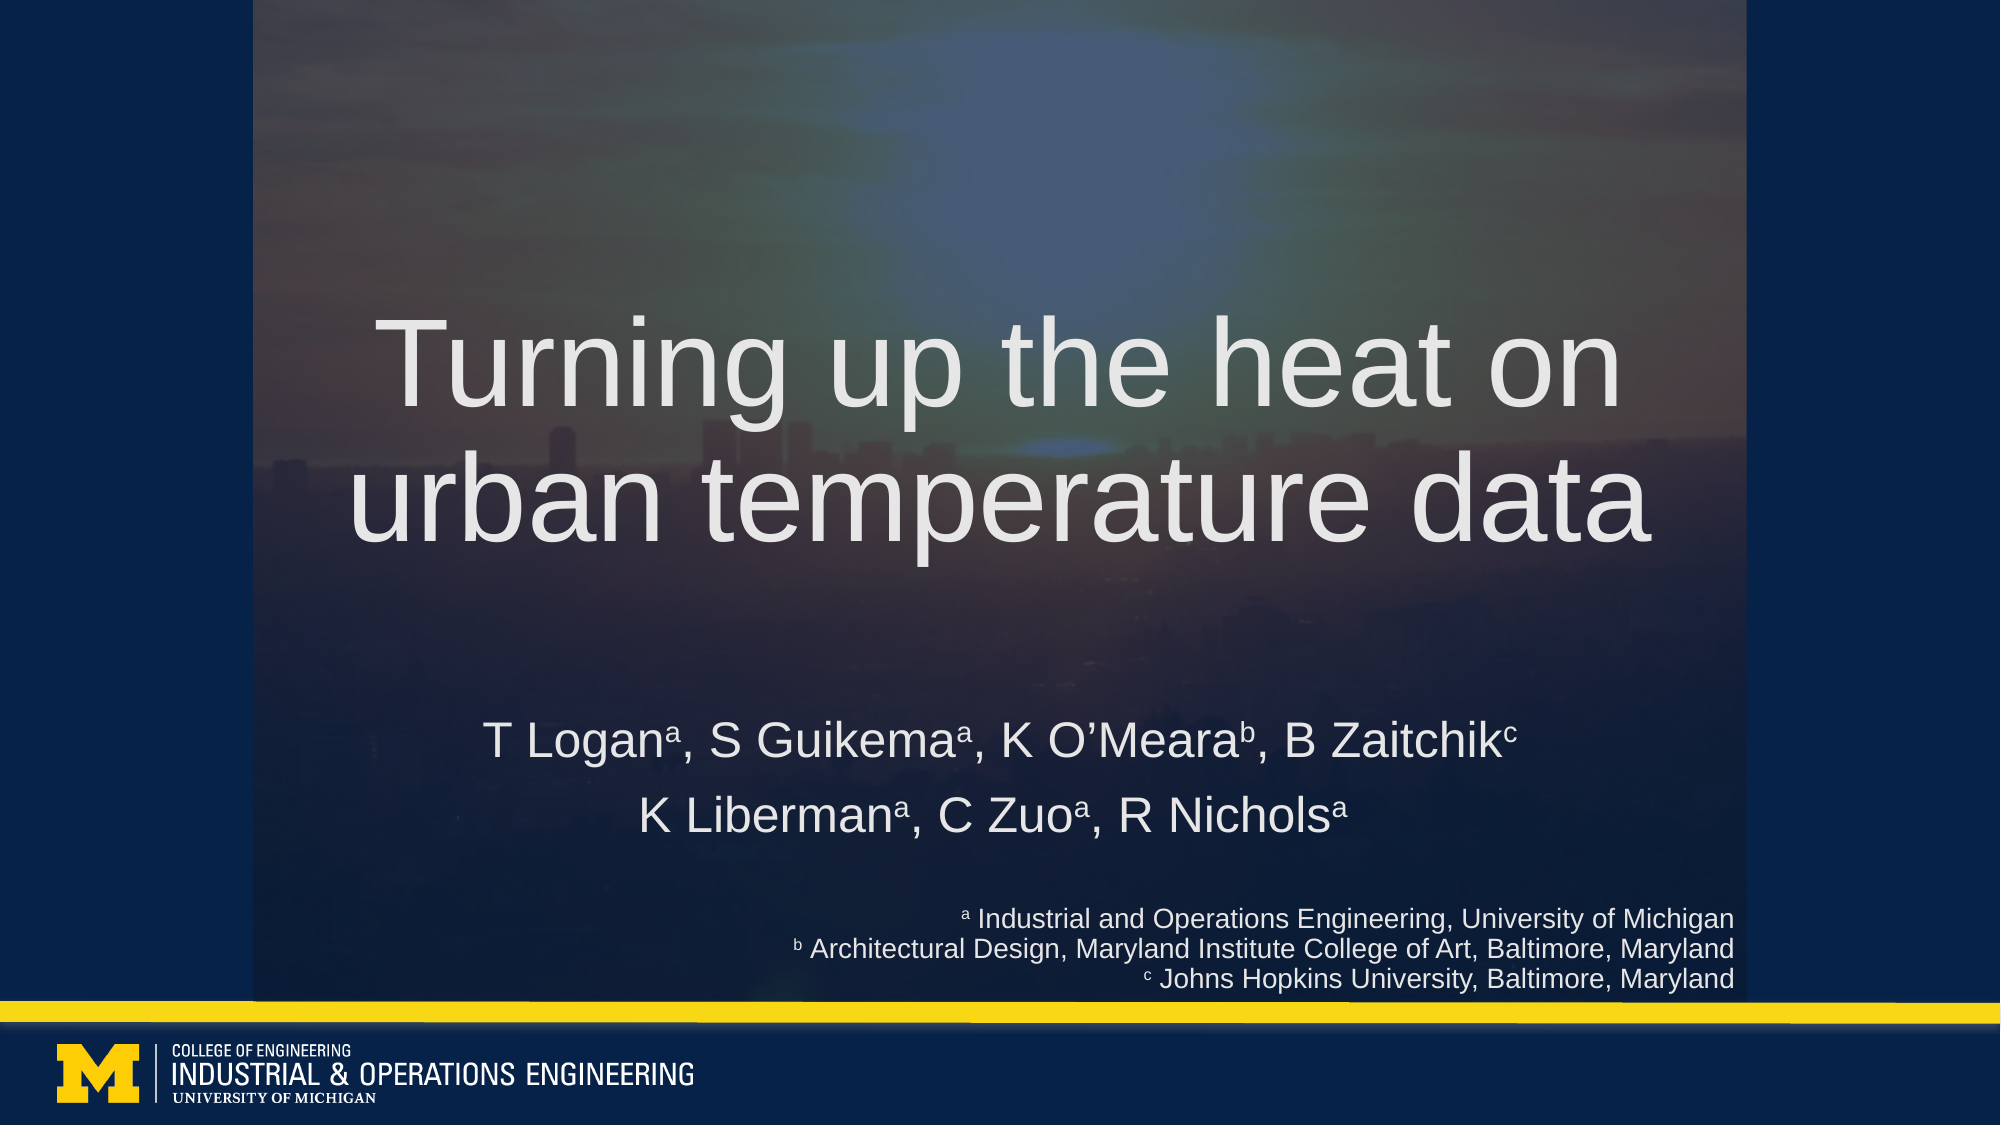

# Turning up the heat on urban temperature data

T Logana, S Guikemaa, K O’Mearab, B Zaitchikc
K Libermana, C Zuoa, R Nicholsa
a Industrial and Operations Engineering, University of Michigan
b Architectural Design, Maryland Institute College of Art, Baltimore, Maryland
c Johns Hopkins University, Baltimore, Maryland